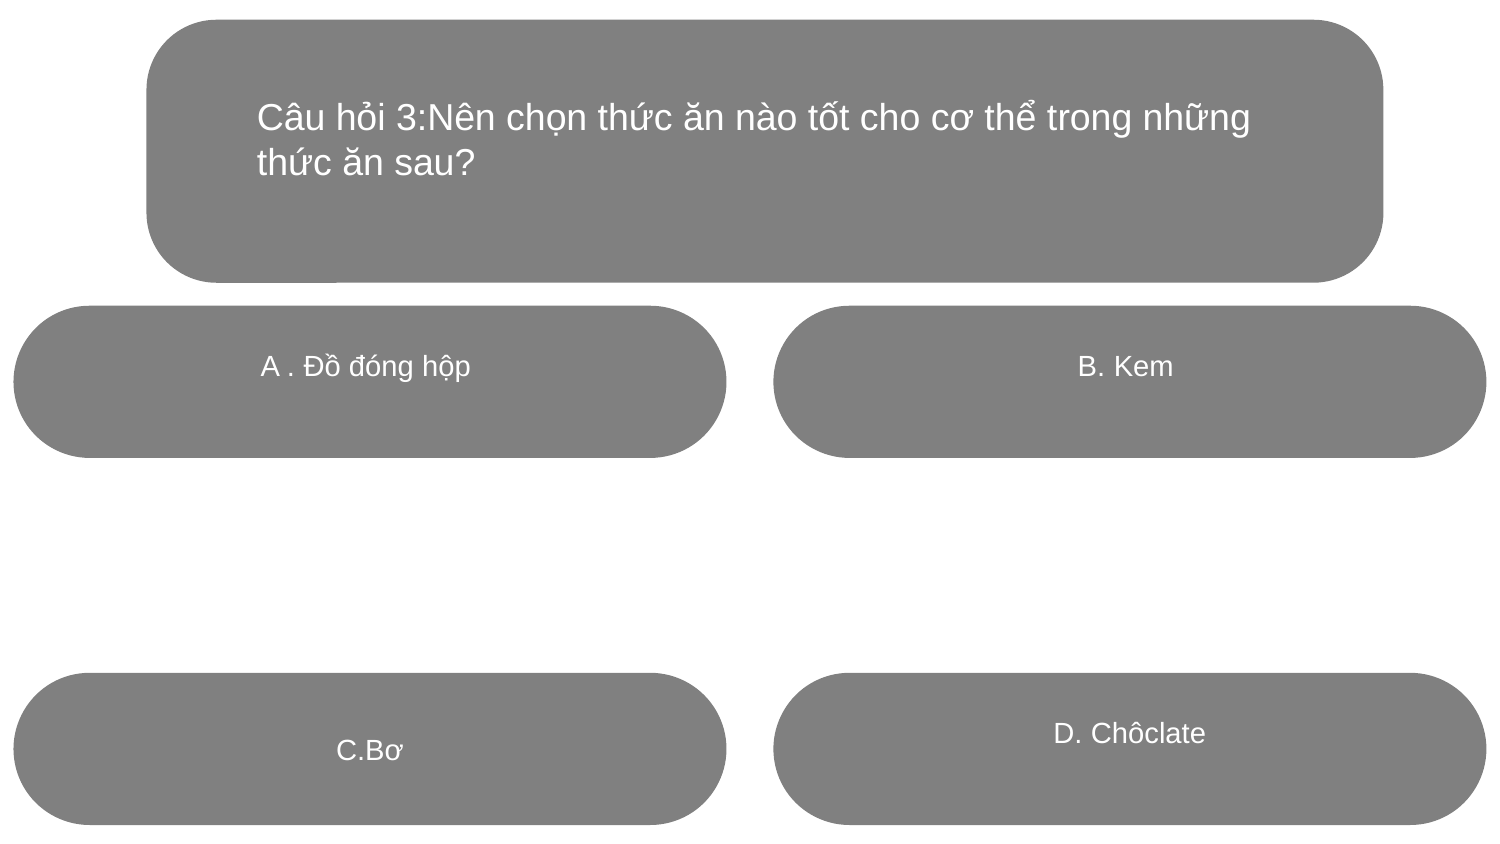

Câu hỏi 3:Nên chọn thức ăn nào tốt cho cơ thể trong những thức ăn sau?

A . Đồ đóng hộp

B. Kem

C.Bơ
D. Chôclate